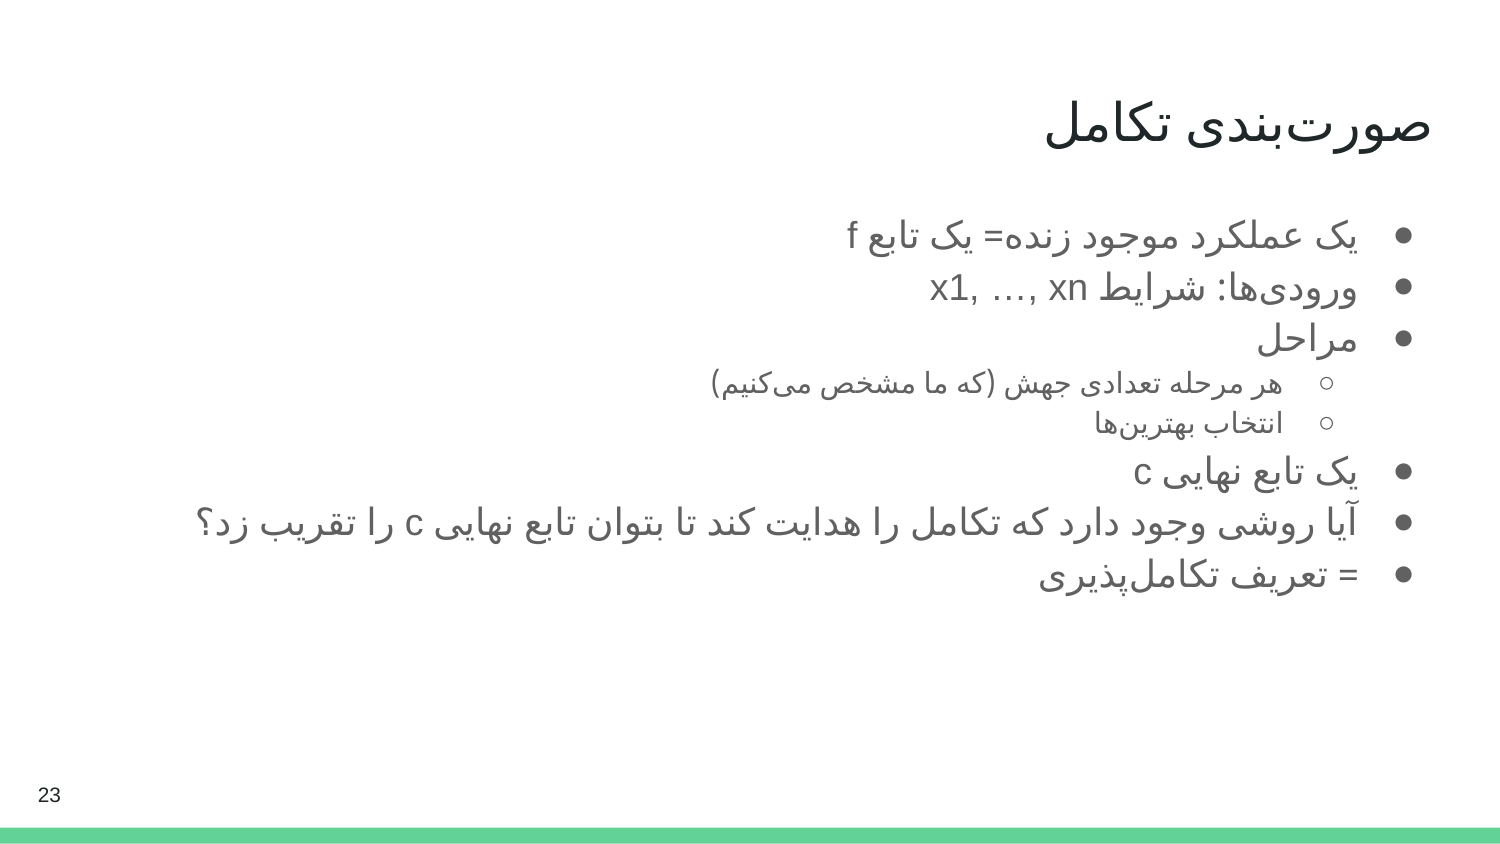

# صورت‌بندی تکامل
یک عملکرد موجود زنده= یک تابع f
ورودی‌ها: شرایط x1, …, xn
مراحل
هر مرحله تعدادی جهش (که ما مشخص می‌کنیم)
انتخاب بهترین‌ها
یک تابع نهایی c
آیا روشی وجود دارد که تکامل را هدایت کند تا بتوان تابع نهایی c را تقریب زد؟
= تعریف تکامل‌پذیری
23